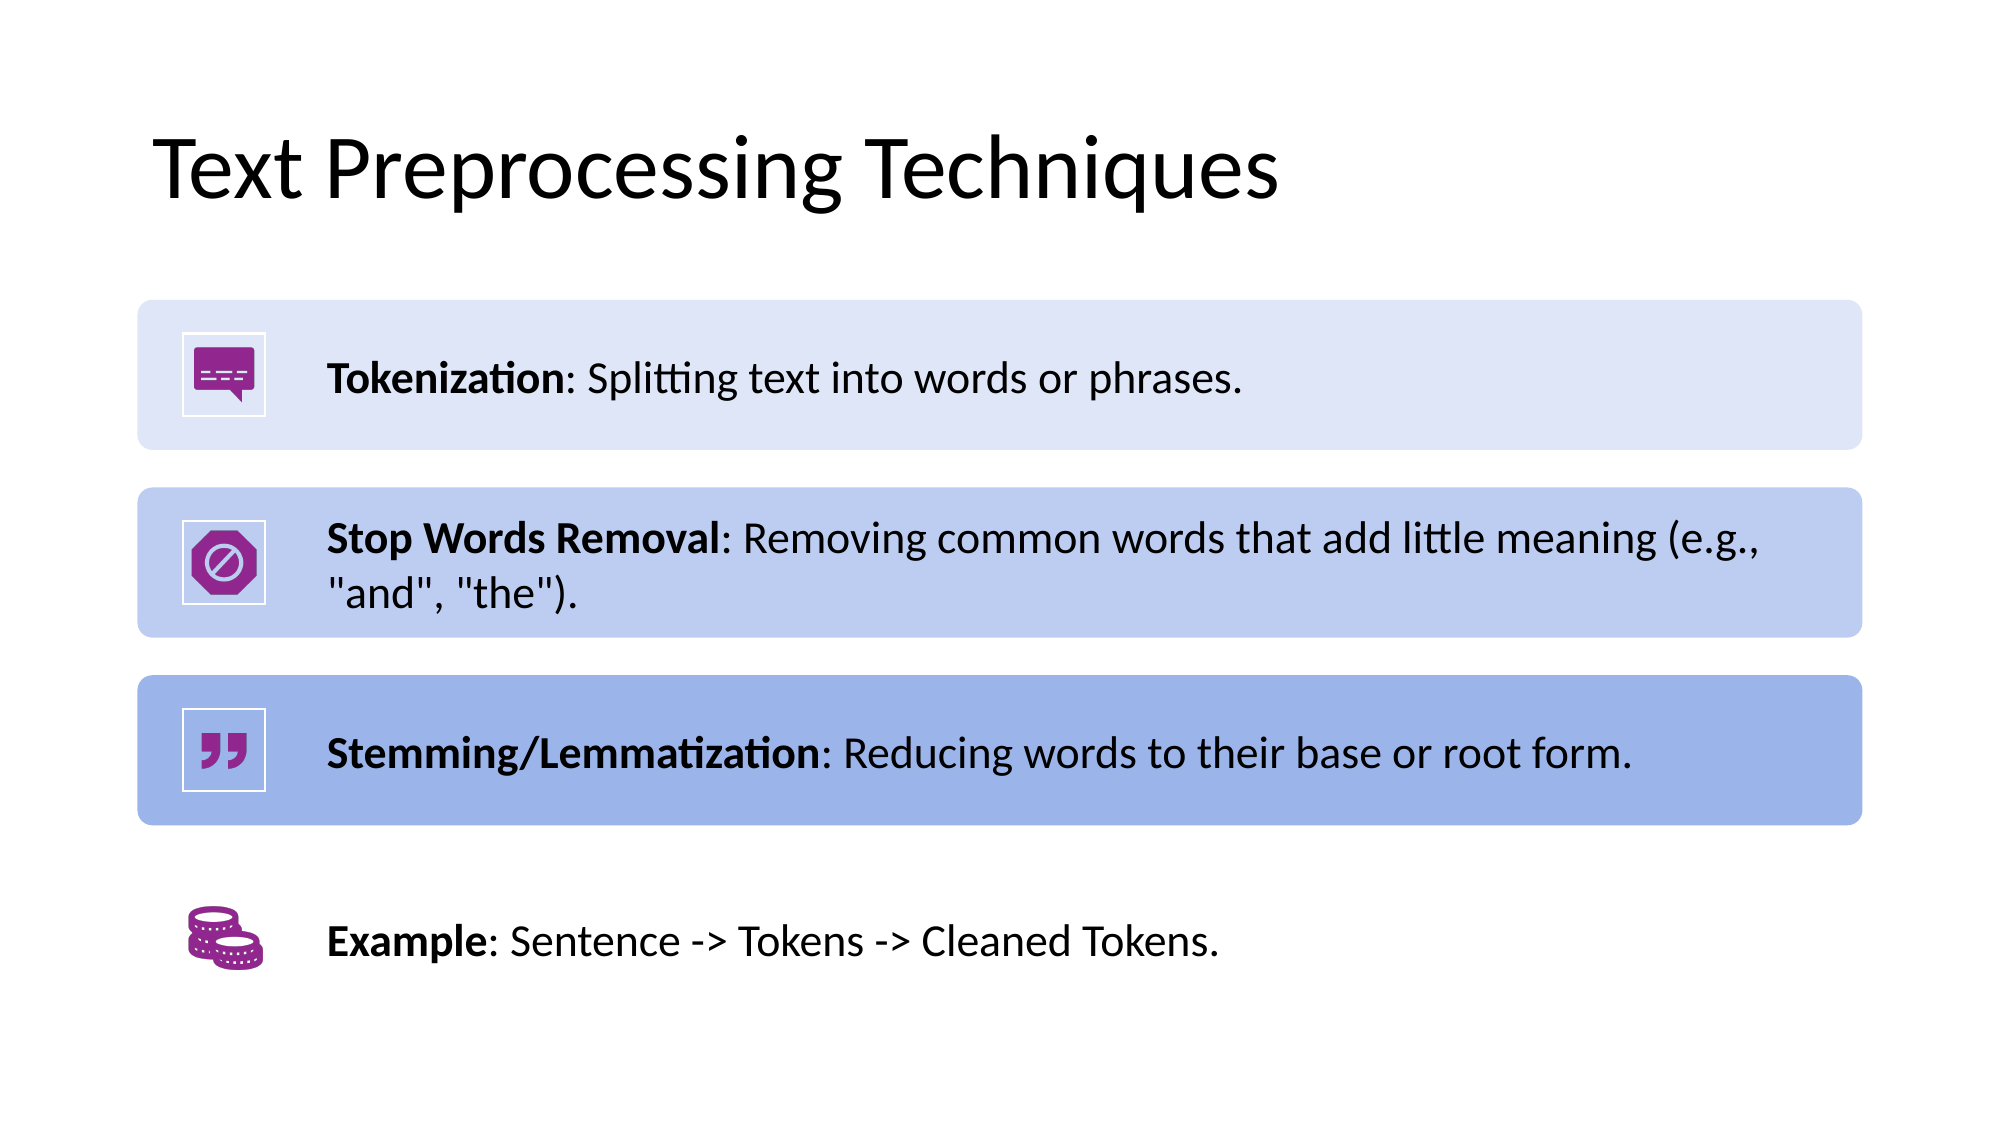

# Text Preprocessing Techniques
Tokenization: Splitting text into words or phrases.
Stop Words Removal: Removing common words that add little meaning (e.g., "and", "the").
Stemming/Lemmatization: Reducing words to their base or root form.
Example: Sentence -> Tokens -> Cleaned Tokens.